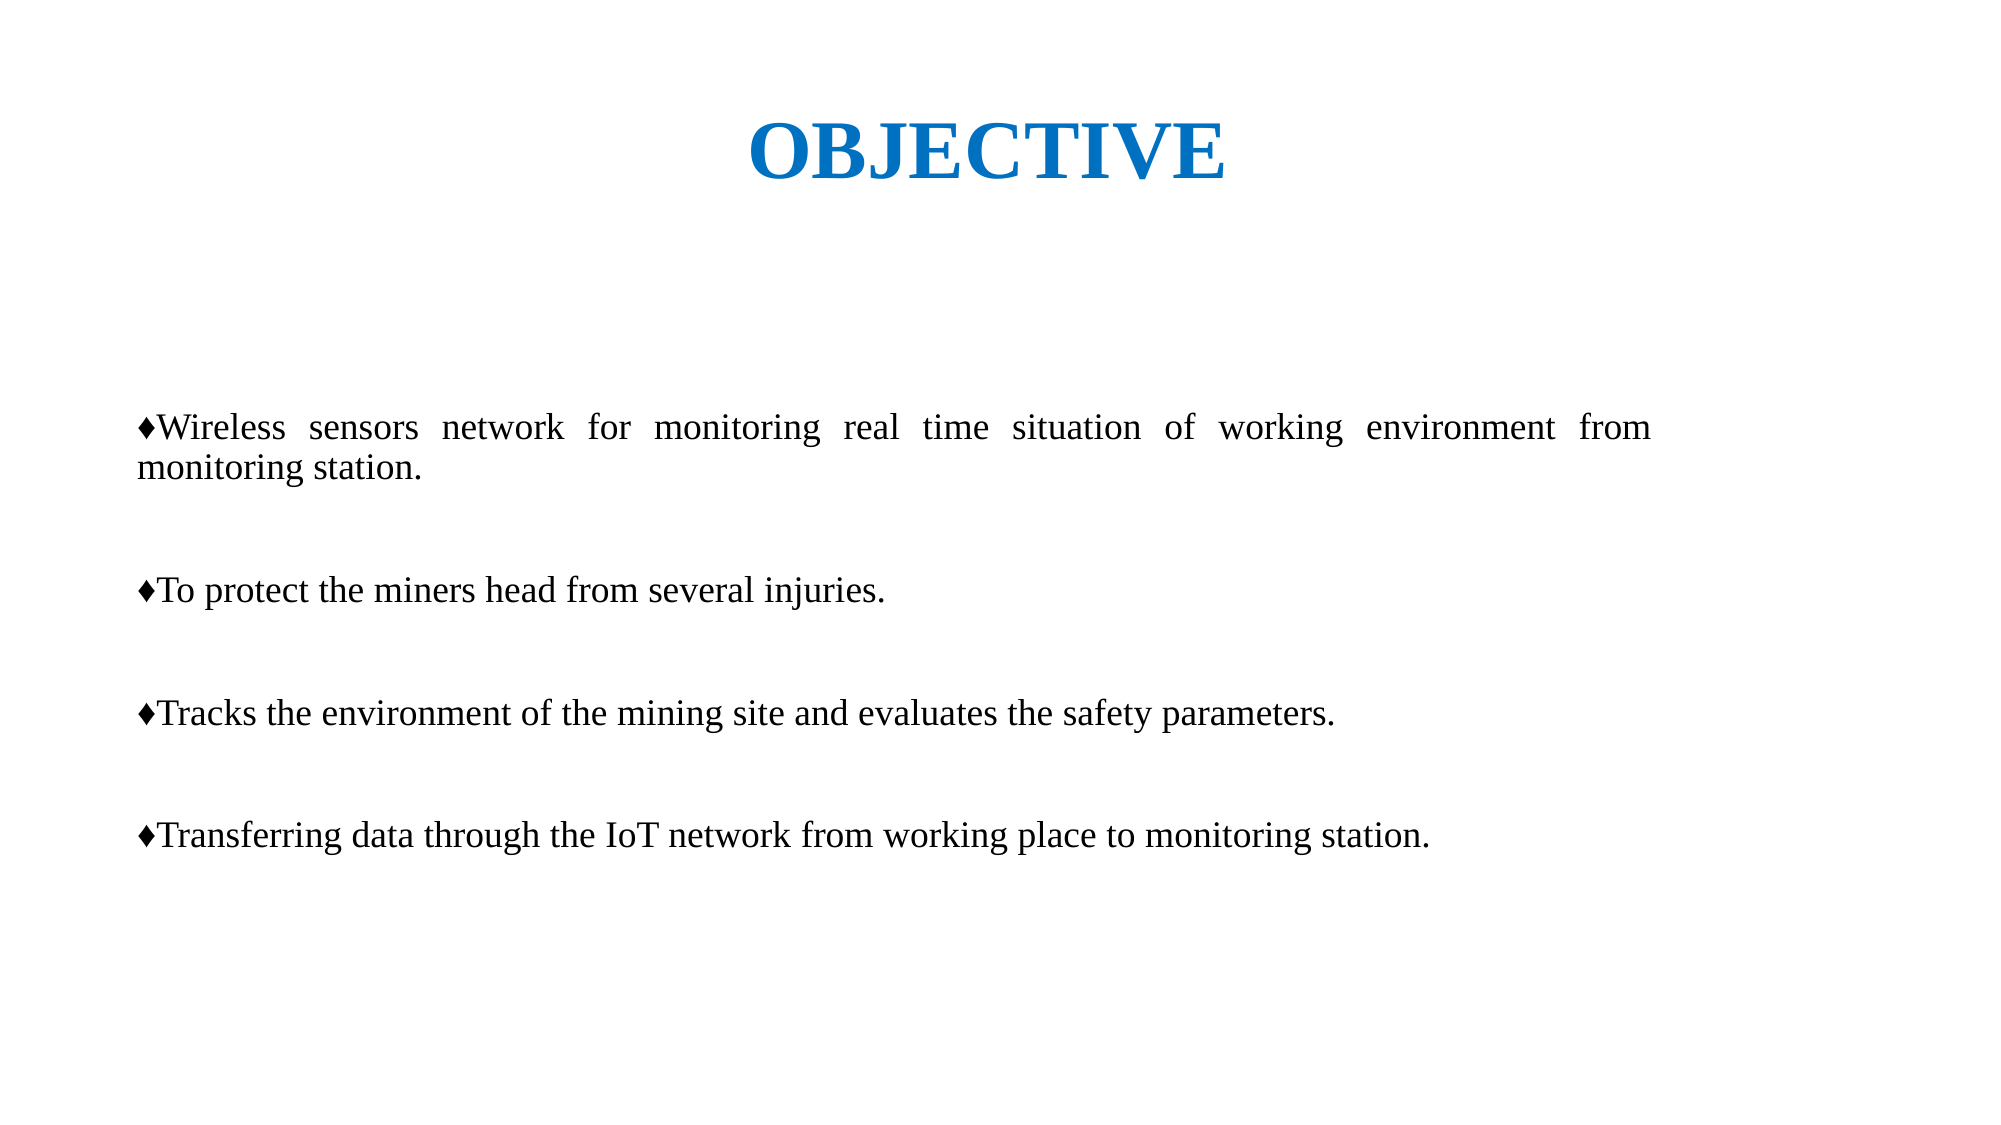

OBJECTIVE
♦Wireless sensors network for monitoring real time situation of working environment from monitoring station.

♦To protect the miners head from several injuries.

♦Tracks the environment of the mining site and evaluates the safety parameters.

♦Transferring data through the IoT network from working place to monitoring station.